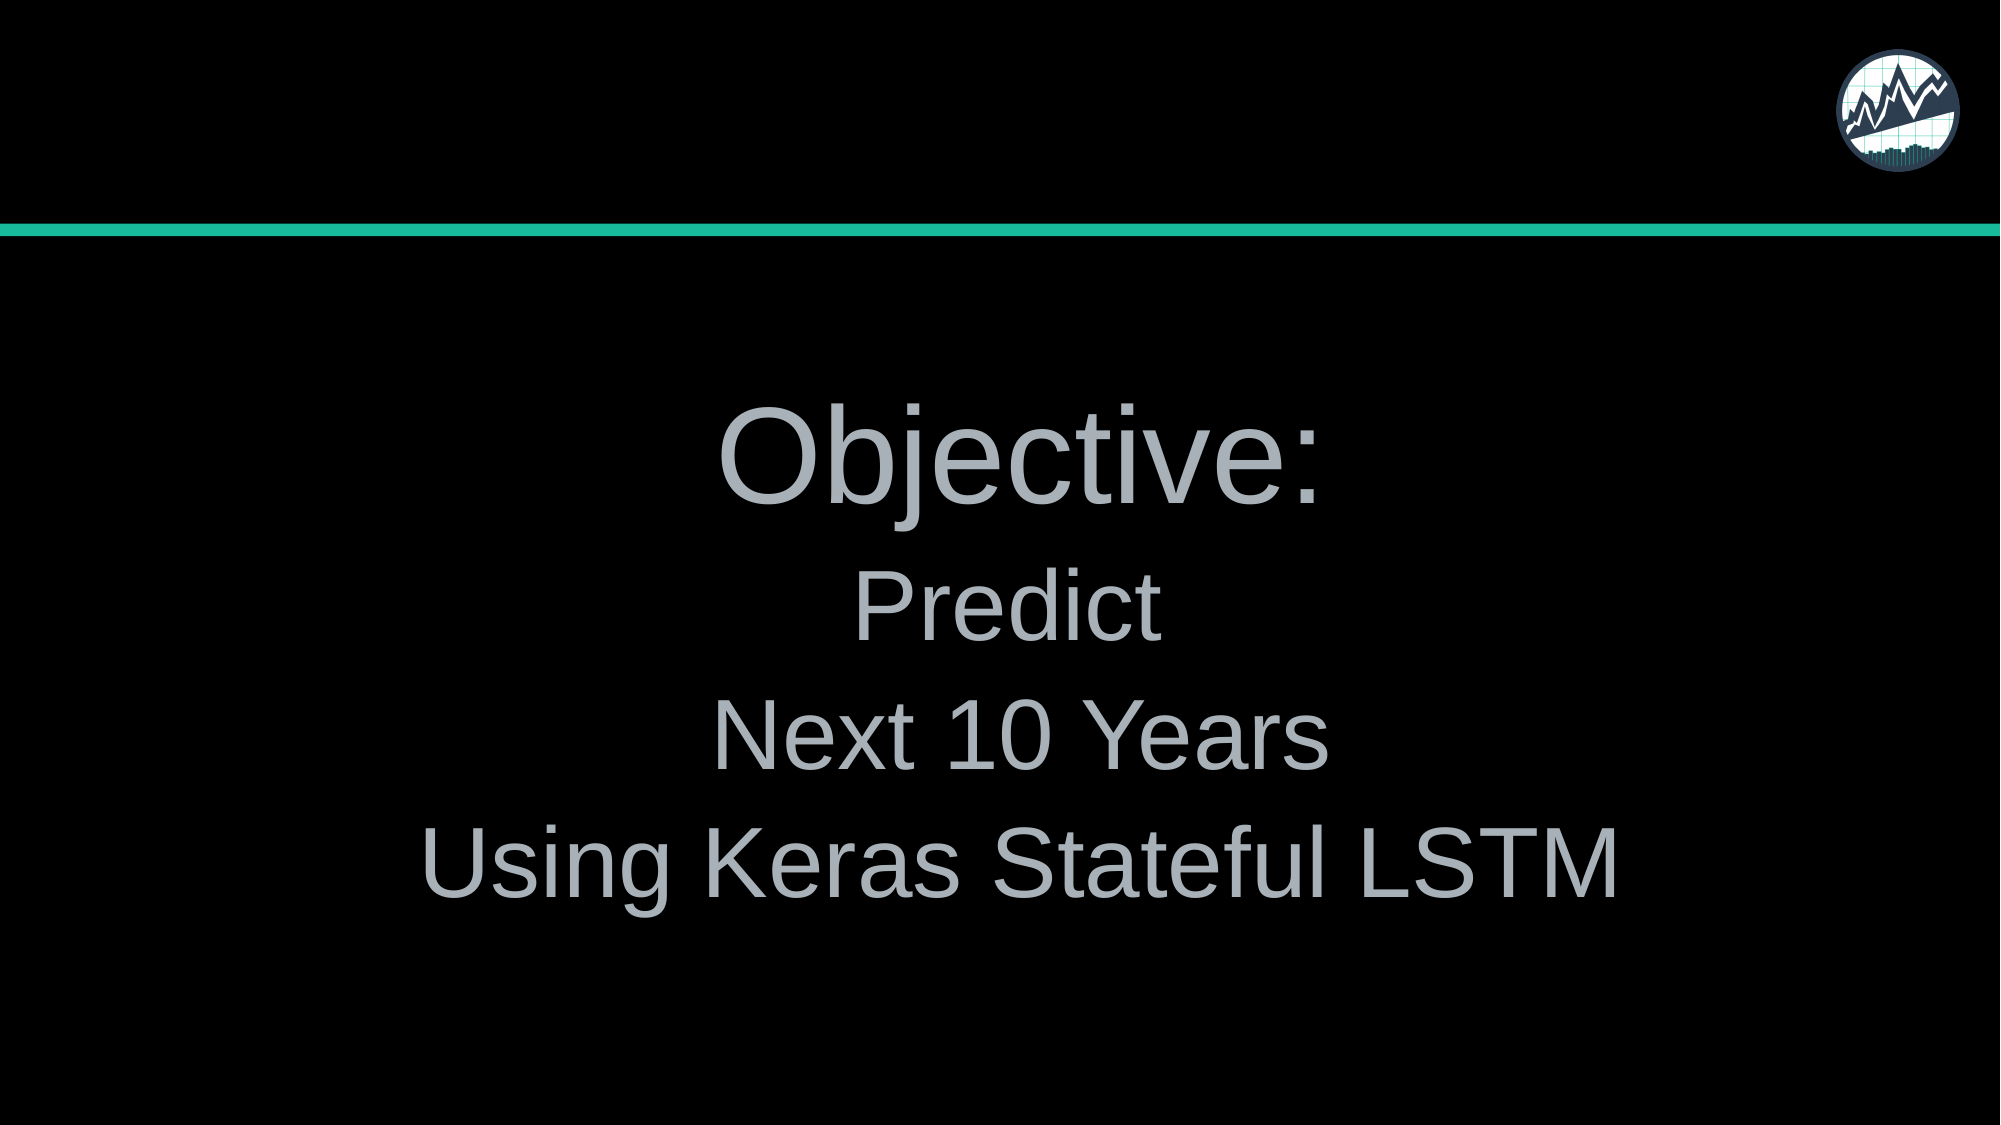

#
Objective:
Predict
Next 10 Years
Using Keras Stateful LSTM